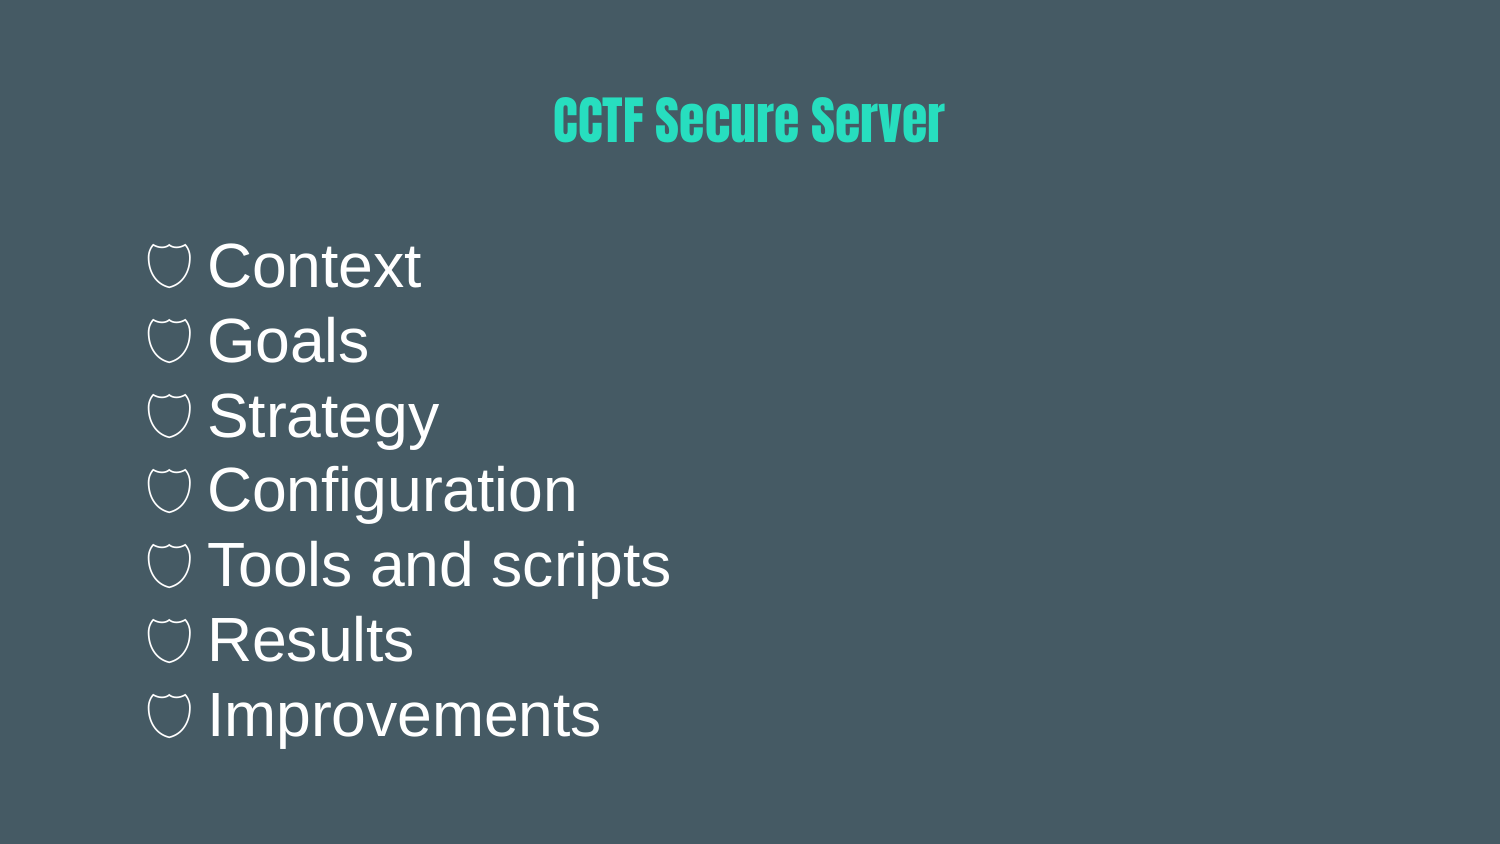

# CCTF Secure Server
Context
Goals
Strategy
Configuration
Tools and scripts
Results
Improvements